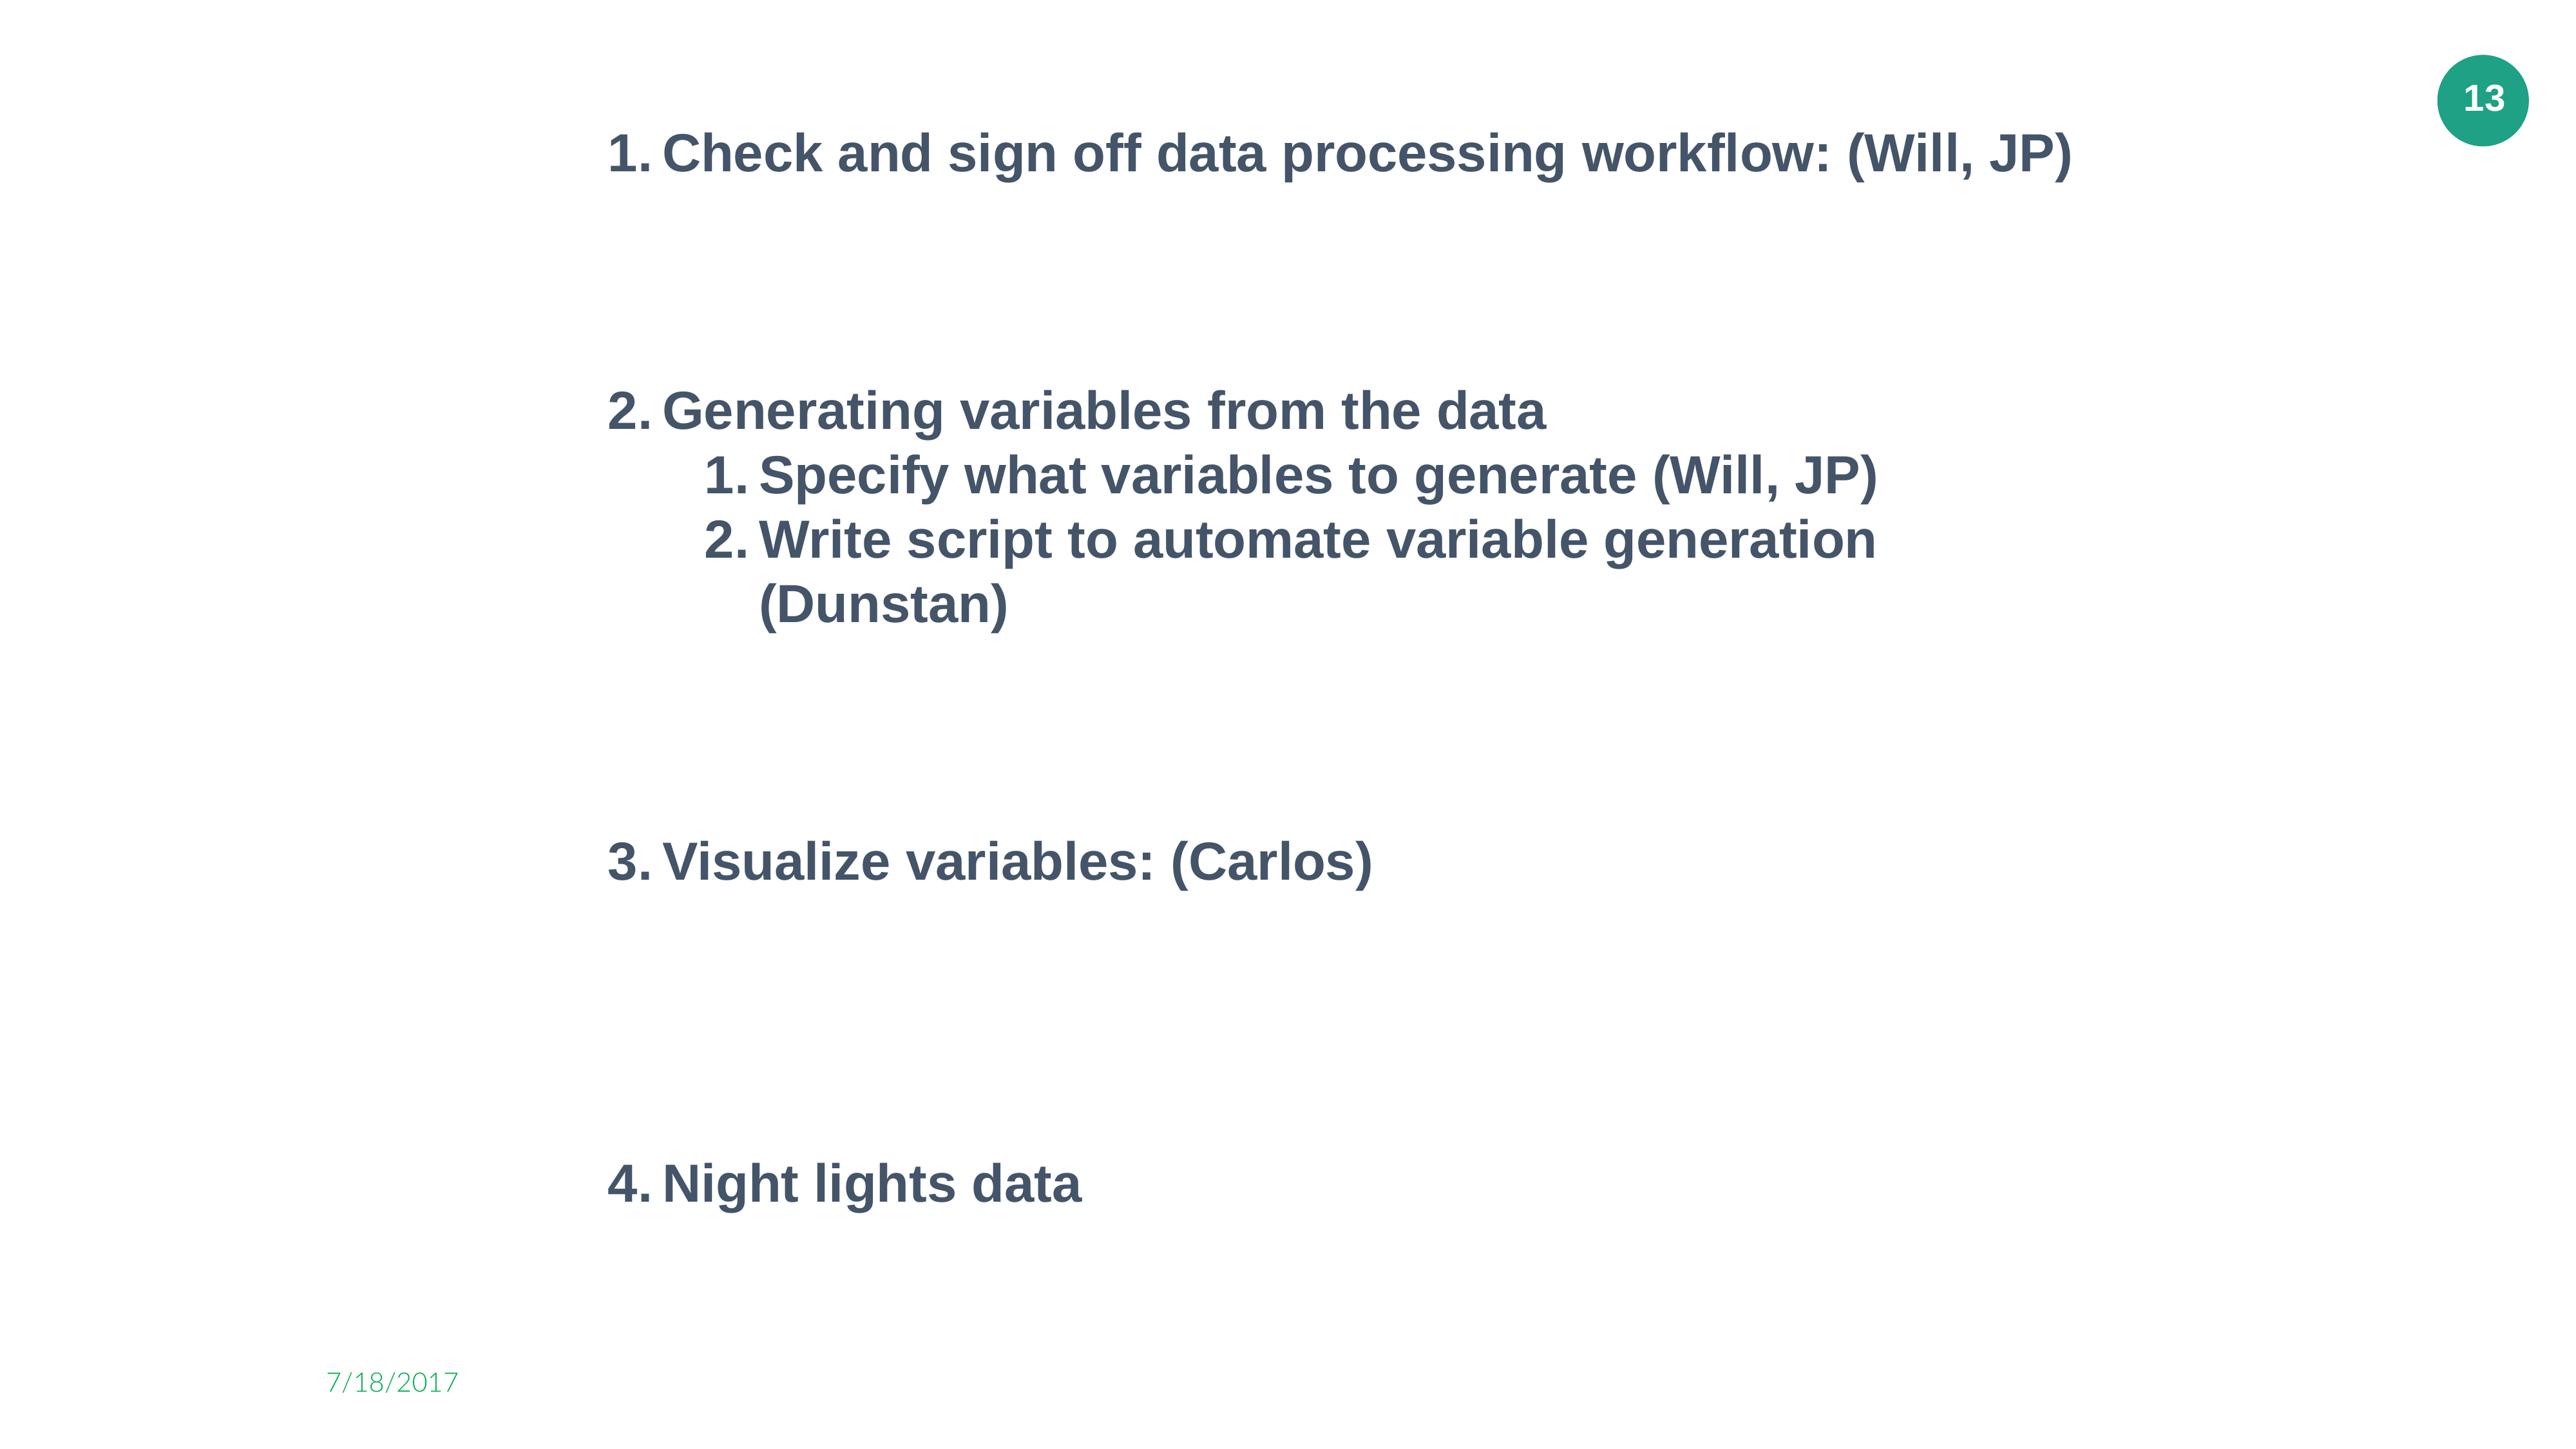

Check and sign off data processing workflow: (Will, JP)

Generating variables from the data
Specify what variables to generate (Will, JP)
Write script to automate variable generation  (Dunstan)

Visualize variables: (Carlos)

Night lights data